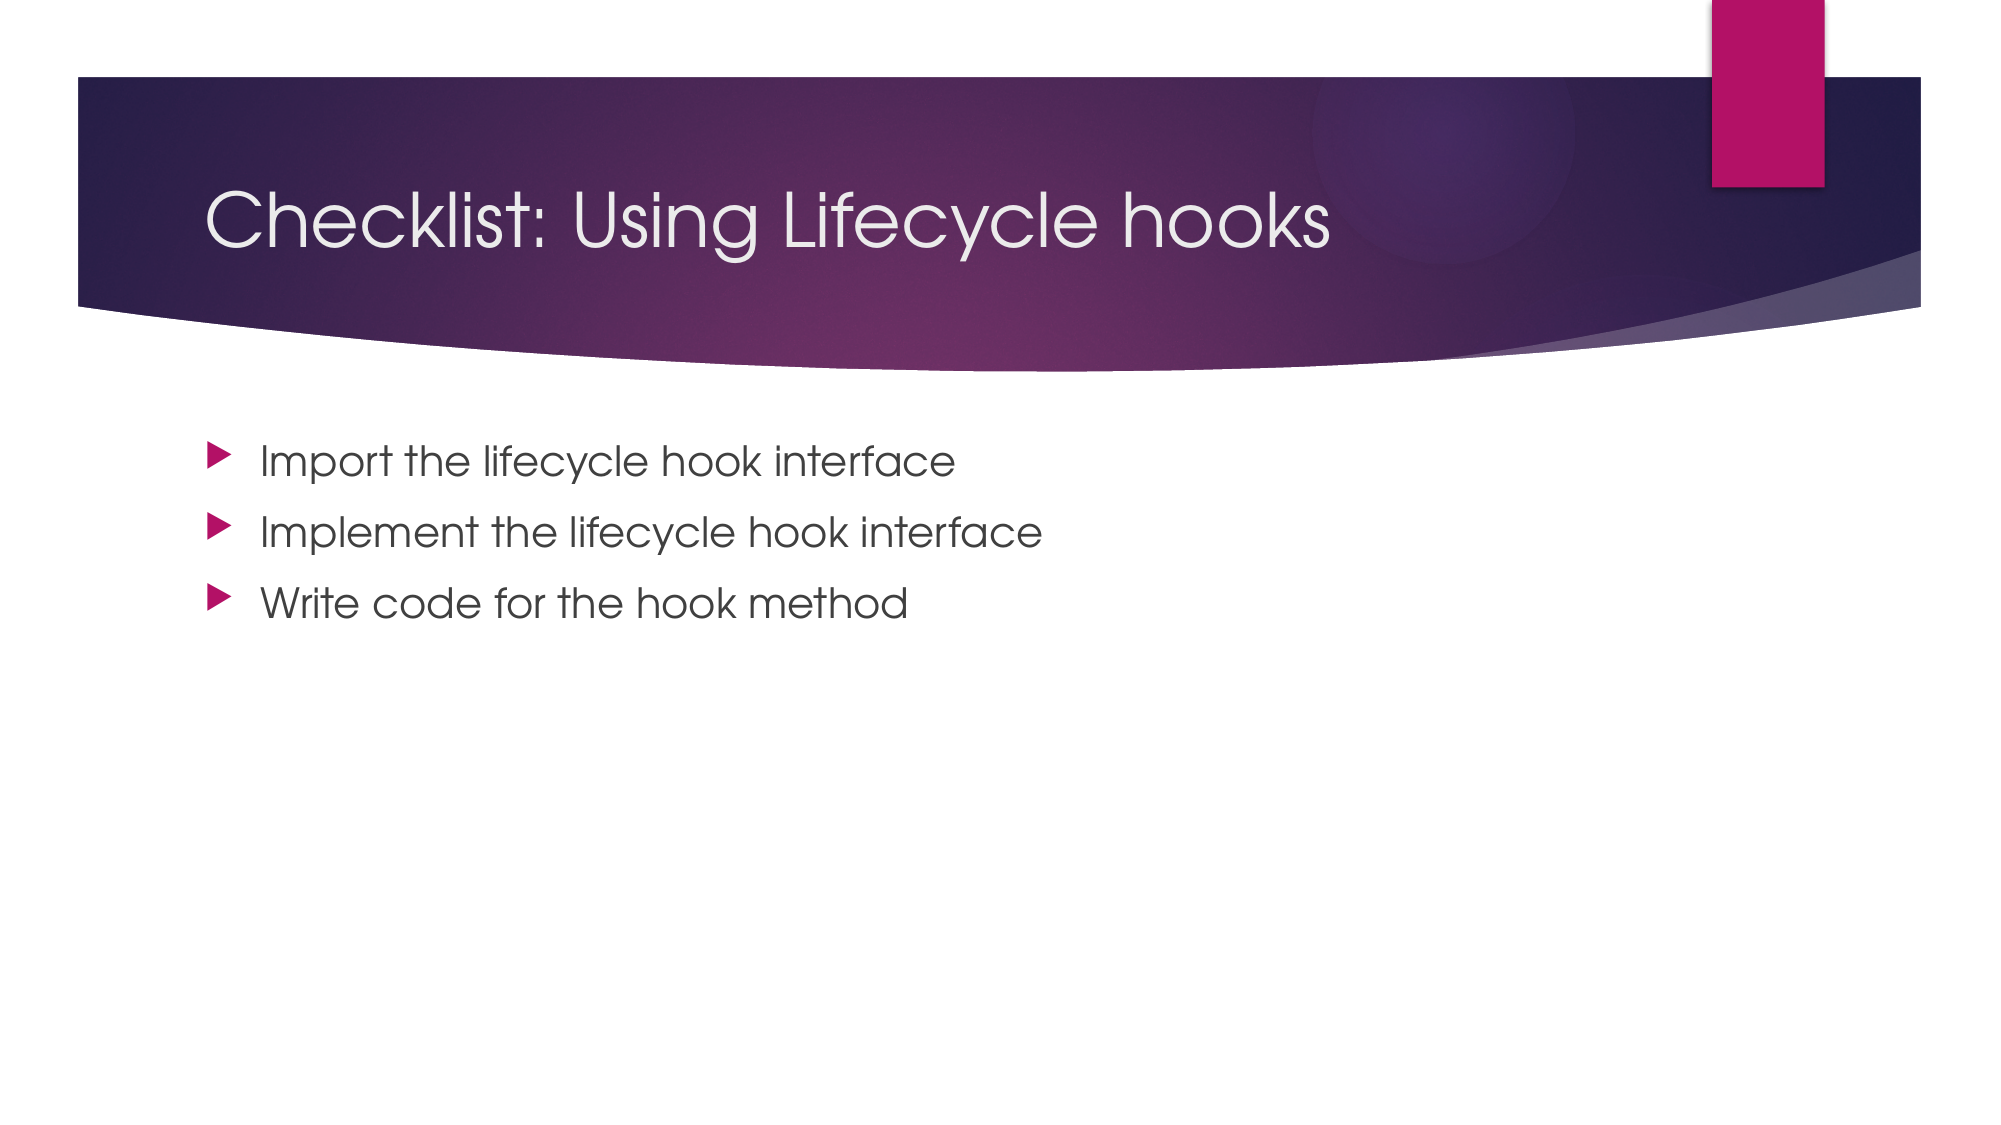

# Checklist: Using Lifecycle hooks
Import the lifecycle hook interface
Implement the lifecycle hook interface
Write code for the hook method